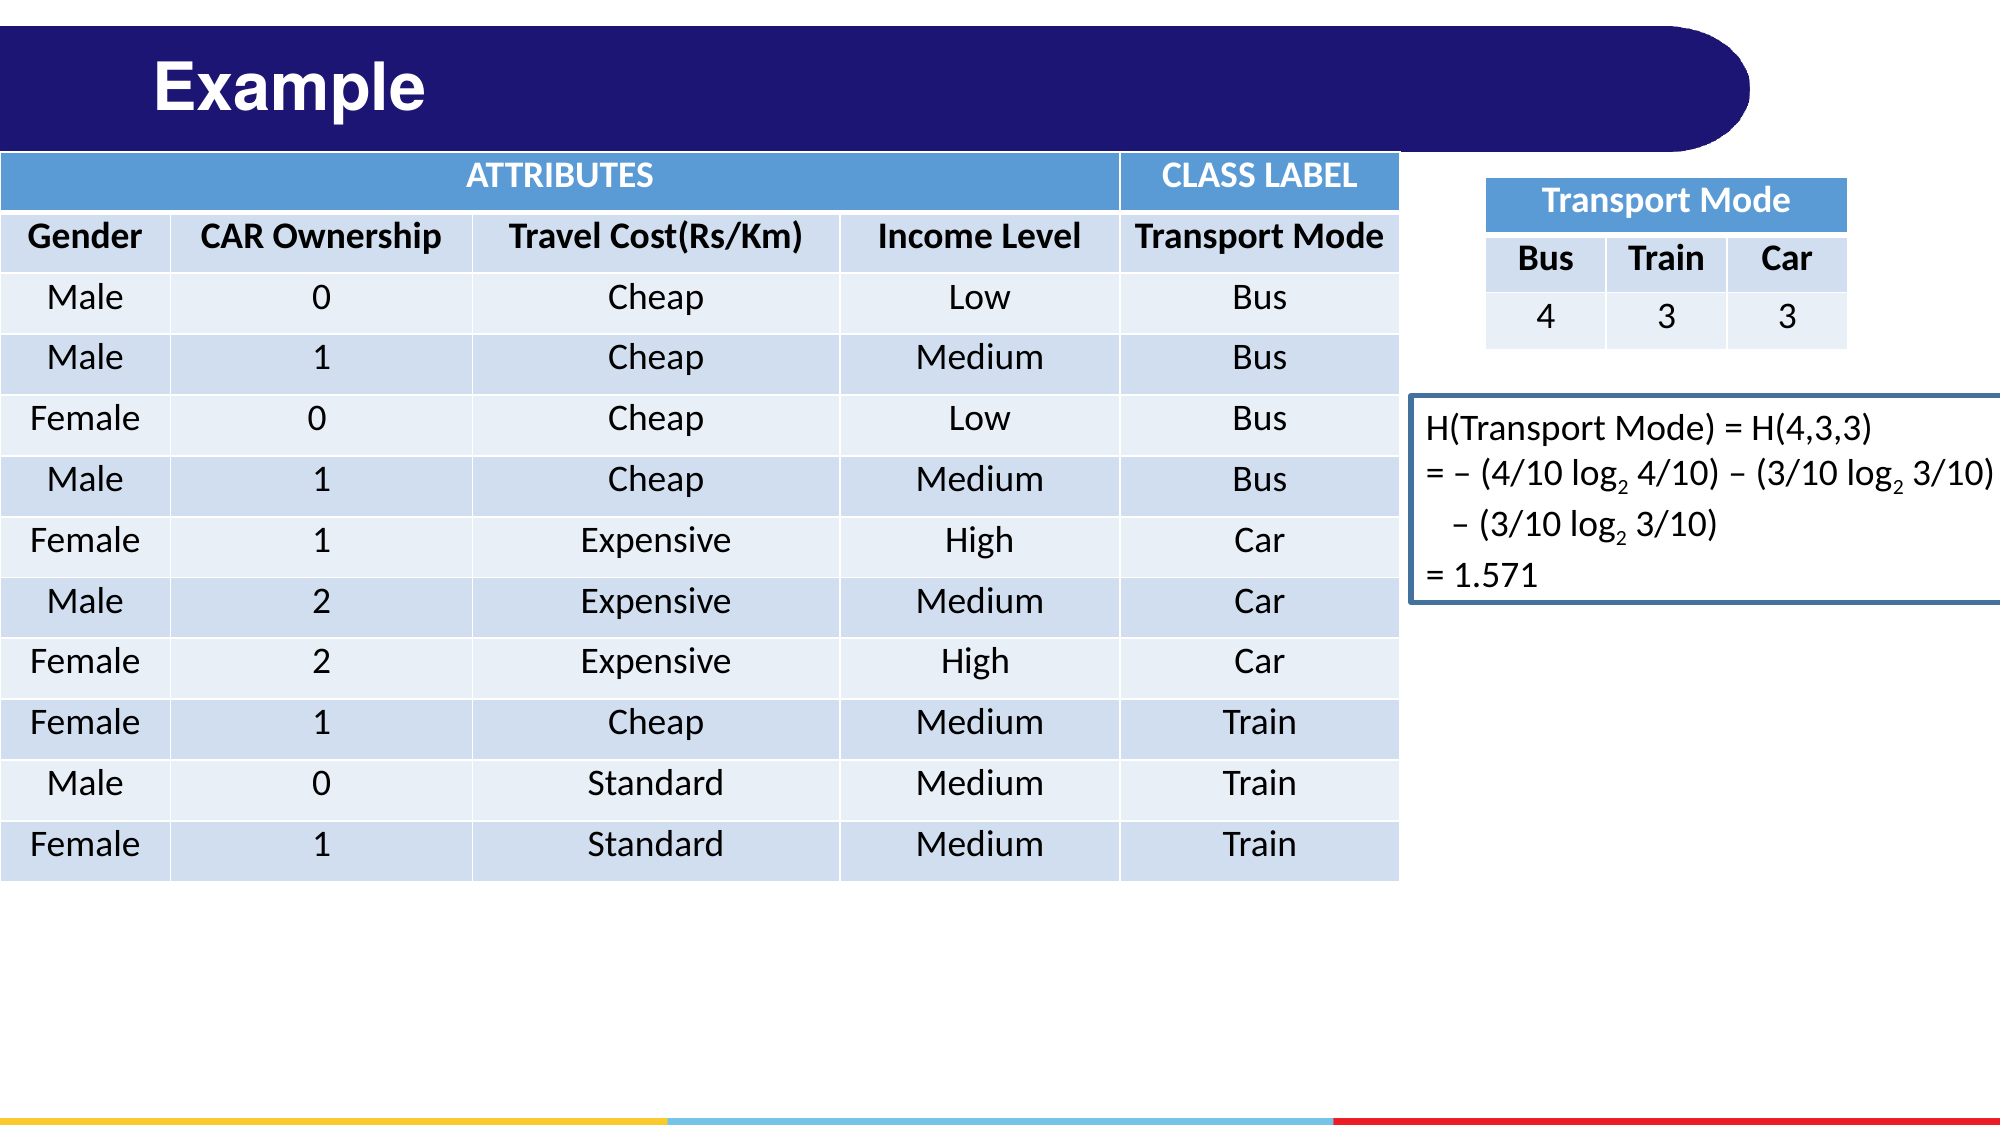

# Example
| ATTRIBUTES |  |  |  | CLASS LABEL |
| --- | --- | --- | --- | --- |
| Gender | CAR Ownership | Travel Cost(Rs/Km) | Income Level | Transport Mode |
| Male | 0 | Cheap | Low | Bus |
| Male | 1 | Cheap | Medium | Bus |
| Female | 0 | Cheap | Low | Bus |
| Male | 1 | Cheap | Medium | Bus |
| Female | 1 | Expensive | High | Car |
| Male | 2 | Expensive | Medium | Car |
| Female | 2 | Expensive | High | Car |
| Female | 1 | Cheap | Medium | Train |
| Male | 0 | Standard | Medium | Train |
| Female | 1 | Standard | Medium | Train |
| Transport Mode |  |  |
| --- | --- | --- |
| Bus | Train | Car |
| 4 | 3 | 3 |
H(Transport Mode) = H(4,3,3)
= – (4/10 log2 4/10) – (3/10 log2 3/10)
   – (3/10 log2 3/10)
= 1.571